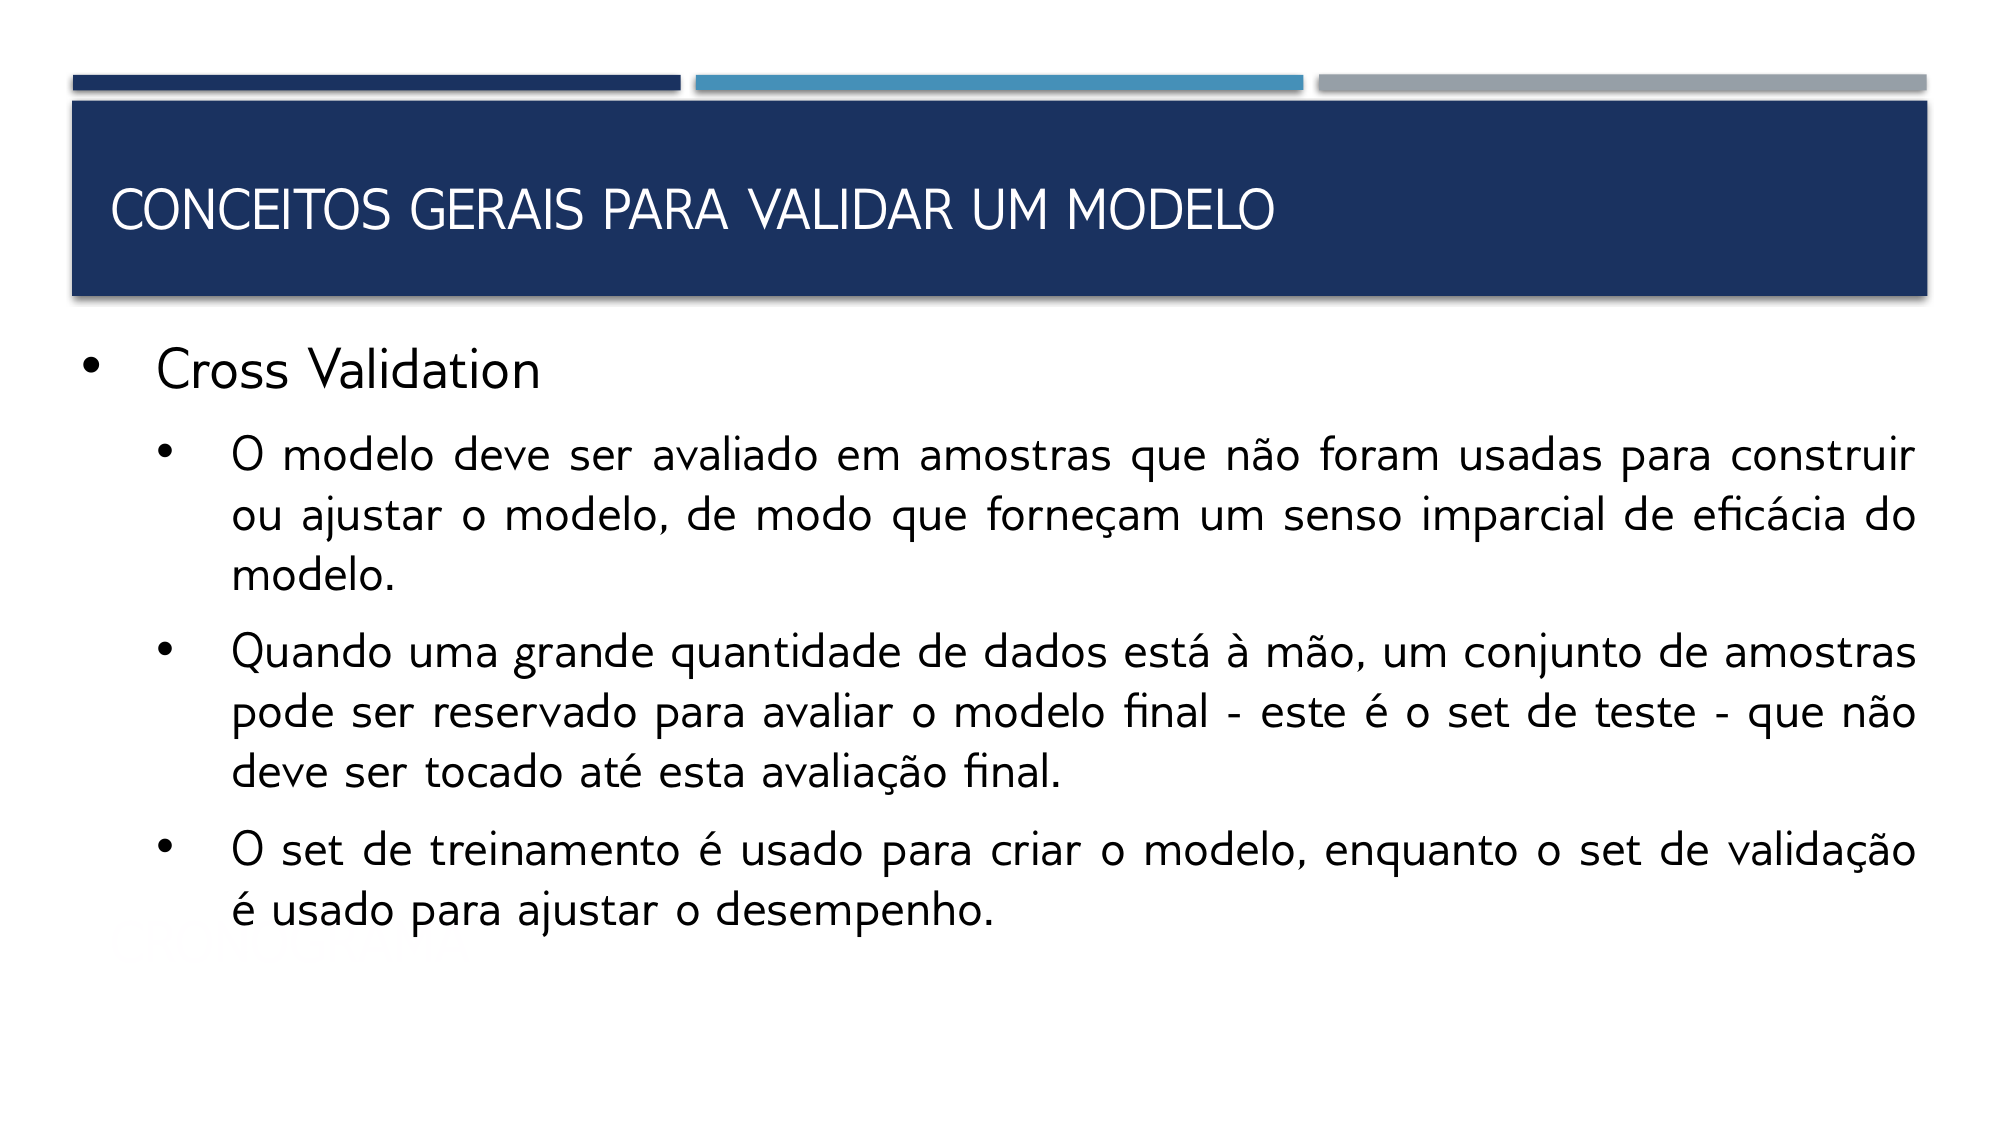

CONCEITOS GERAIS para validar um modelo
Cross Validation
O modelo deve ser avaliado em amostras que não foram usadas para construir ou ajustar o modelo, de modo que forneçam um senso imparcial de eficácia do modelo.
Quando uma grande quantidade de dados está à mão, um conjunto de amostras pode ser reservado para avaliar o modelo final - este é o set de teste - que não deve ser tocado até esta avaliação final.
O set de treinamento é usado para criar o modelo, enquanto o set de validação é usado para ajustar o desempenho.

# cronograma